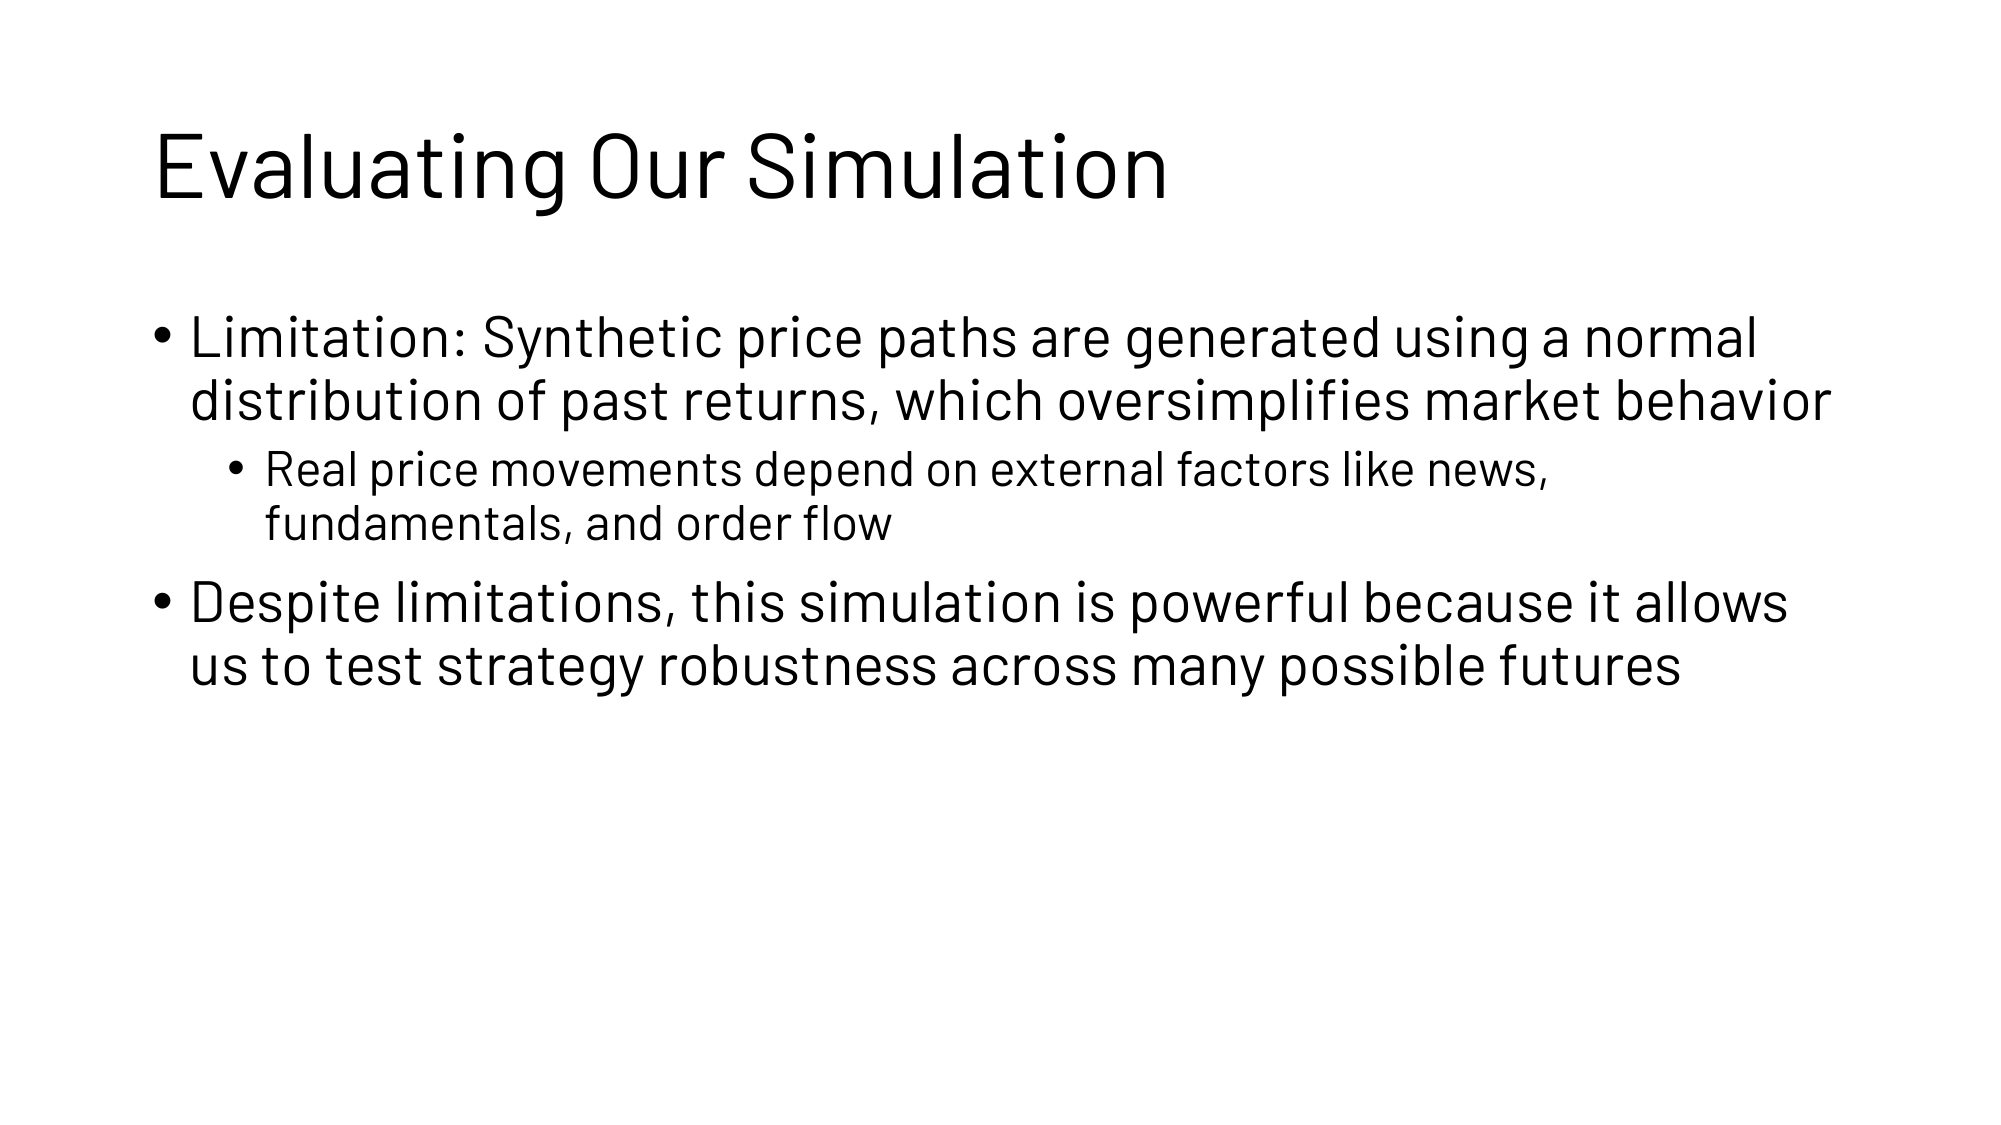

# Evaluating Our Simulation
Limitation: Synthetic price paths are generated using a normal distribution of past returns, which oversimplifies market behavior
Real price movements depend on external factors like news, fundamentals, and order flow
Despite limitations, this simulation is powerful because it allows us to test strategy robustness across many possible futures